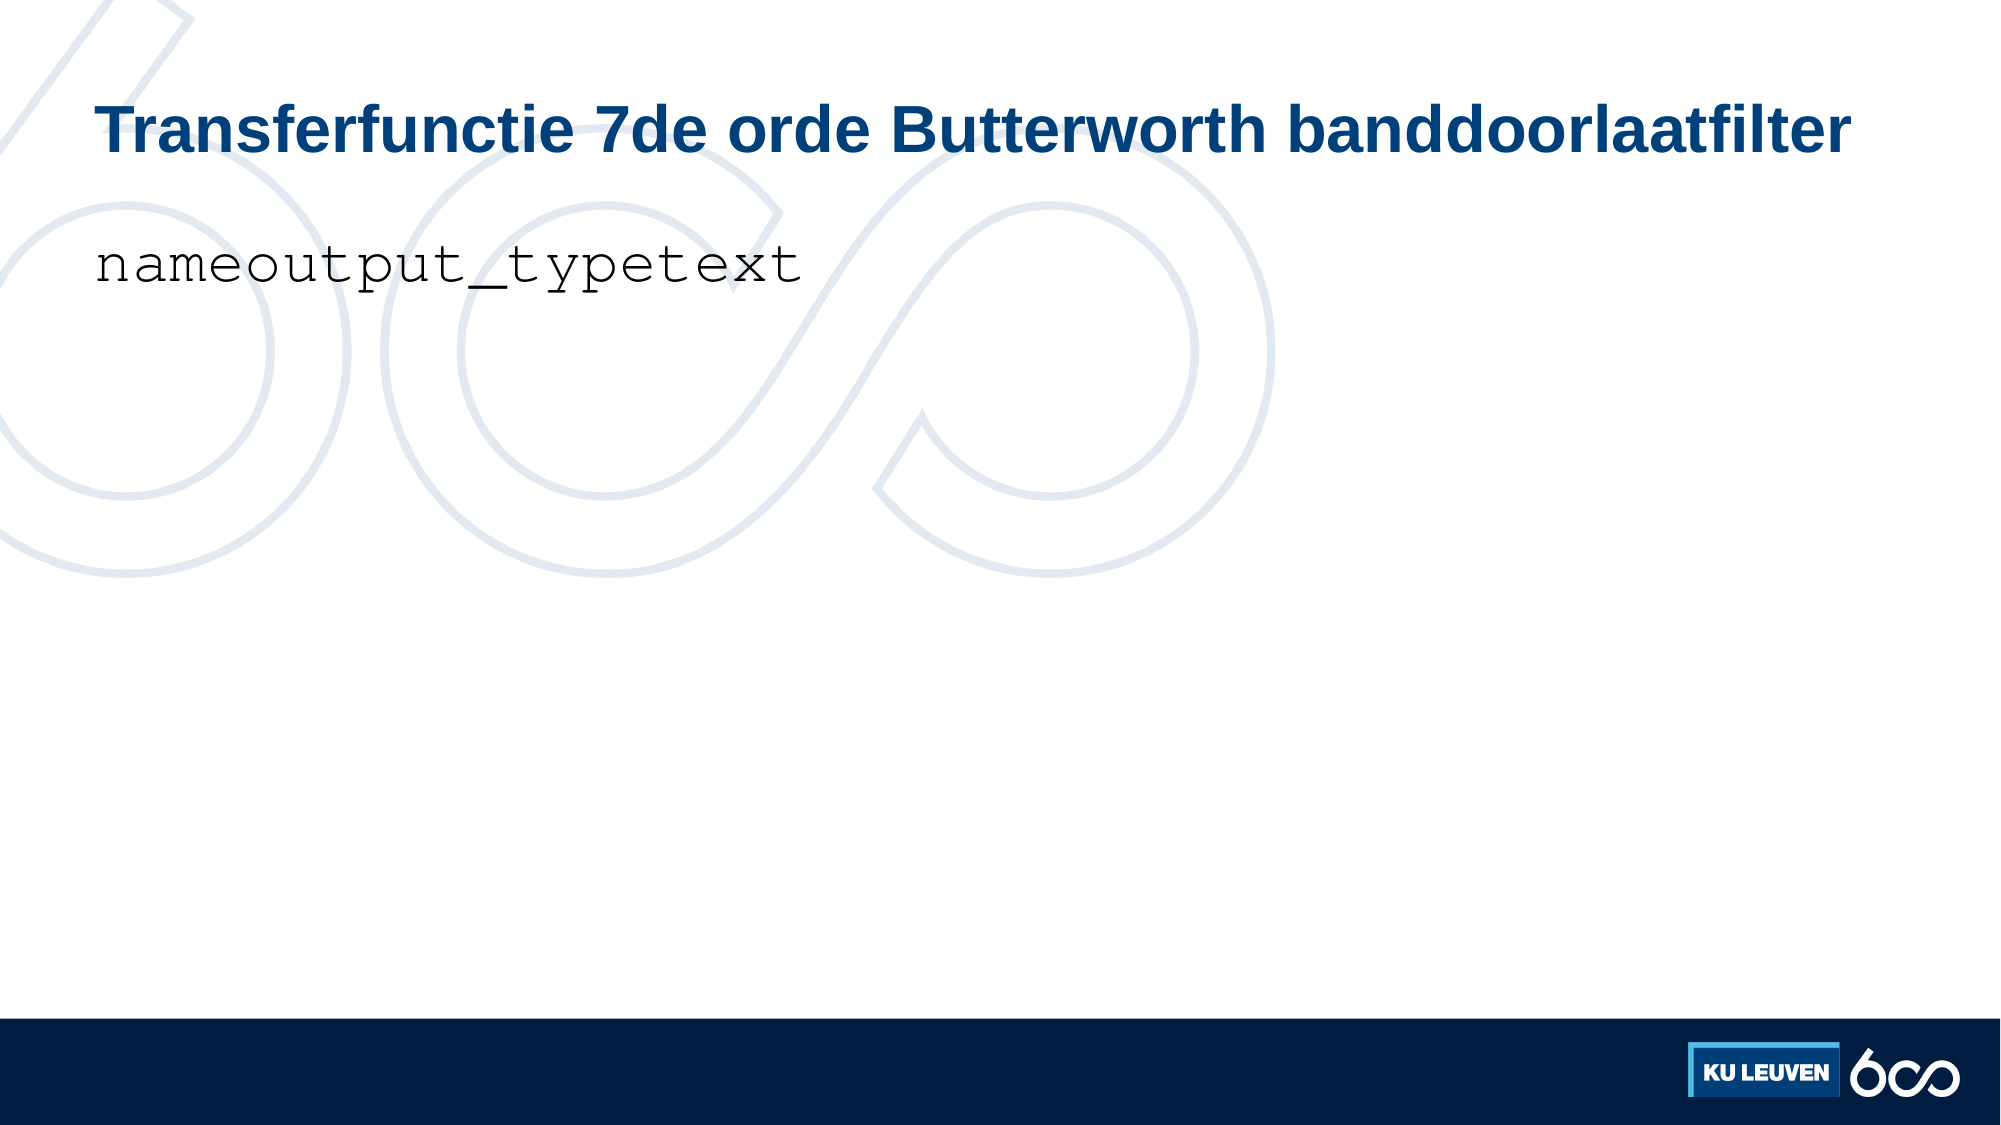

# Transferfunctie 7de orde Butterworth banddoorlaatfilter
nameoutput_typetext